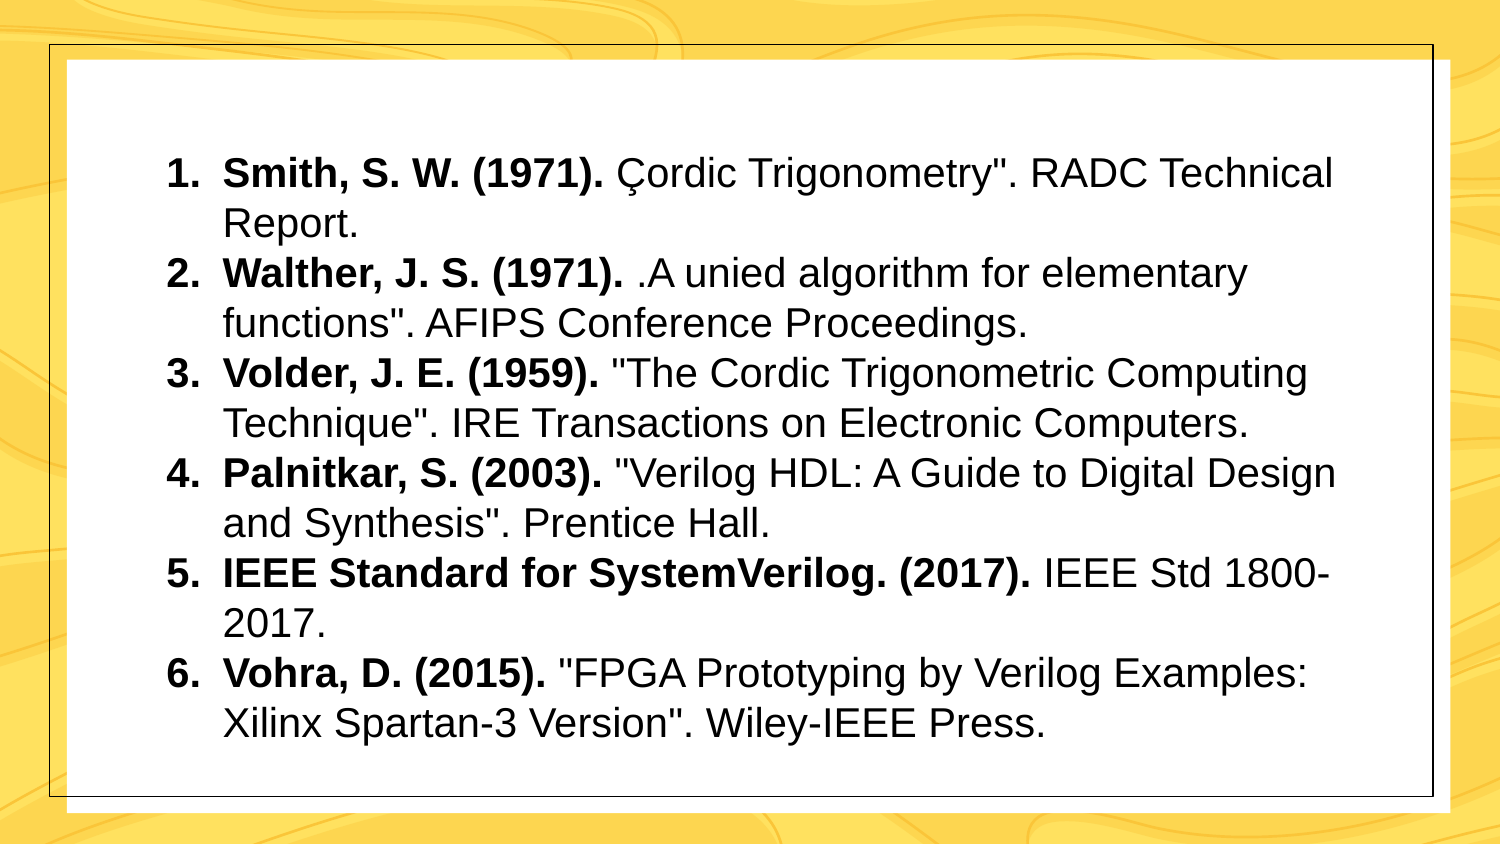

Smith, S. W. (1971). Çordic Trigonometry". RADC Technical Report.
Walther, J. S. (1971). .A unied algorithm for elementary functions". AFIPS Conference Proceedings.
Volder, J. E. (1959). "The Cordic Trigonometric Computing Technique". IRE Transactions on Electronic Computers.
Palnitkar, S. (2003). "Verilog HDL: A Guide to Digital Design and Synthesis". Prentice Hall.
IEEE Standard for SystemVerilog. (2017). IEEE Std 1800-2017.
Vohra, D. (2015). "FPGA Prototyping by Verilog Examples: Xilinx Spartan-3 Version". Wiley-IEEE Press.